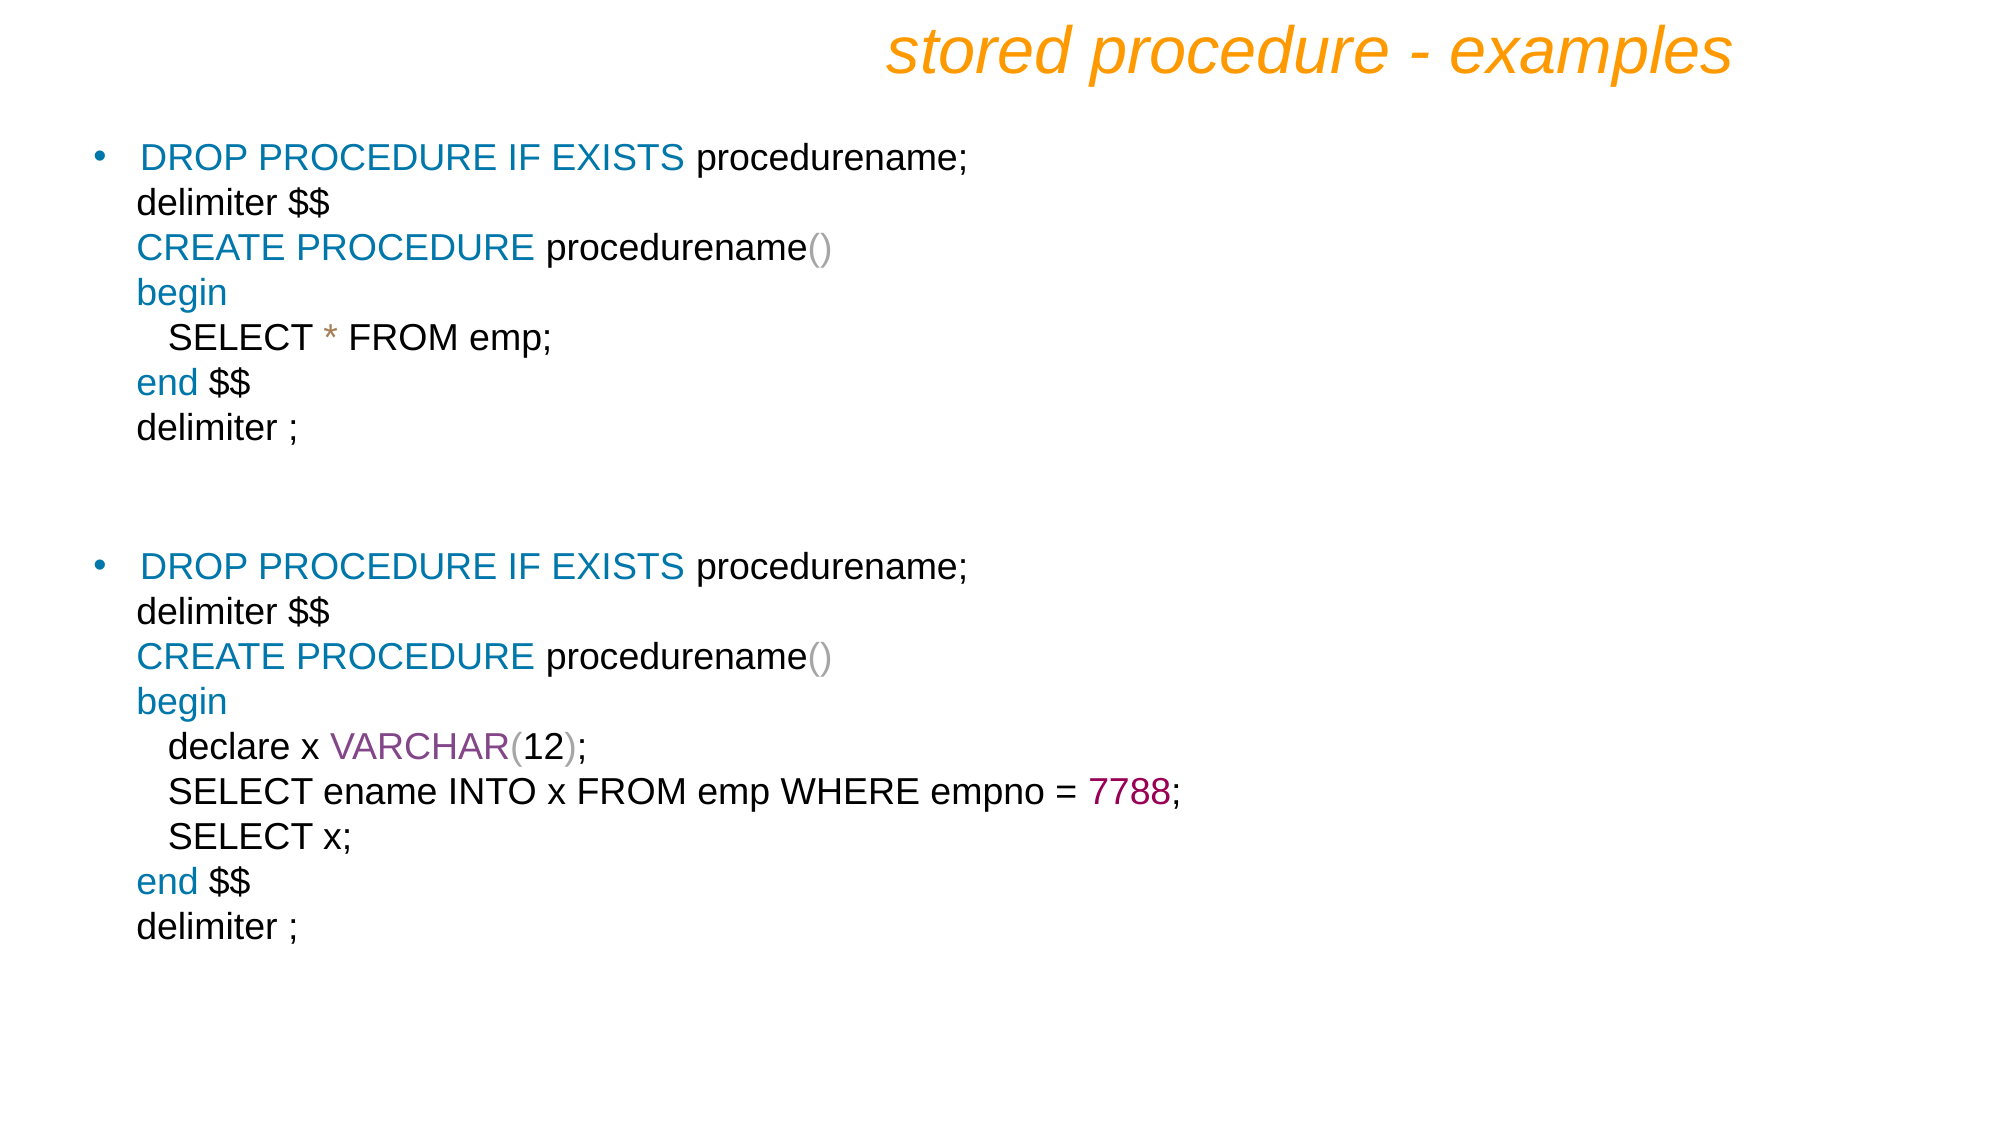

stored procedure - examples
DROP PROCEDURE IF EXISTS procedurename;
delimiter $$
CREATE PROCEDURE procedurename()
begin
   SELECT * FROM emp;
end $$
delimiter ;
DROP PROCEDURE IF EXISTS procedurename;
delimiter $$
CREATE PROCEDURE procedurename()
begin
   declare x VARCHAR(12);
   SELECT ename INTO x FROM emp WHERE empno = 7788;
   SELECT x;
end $$
delimiter ;